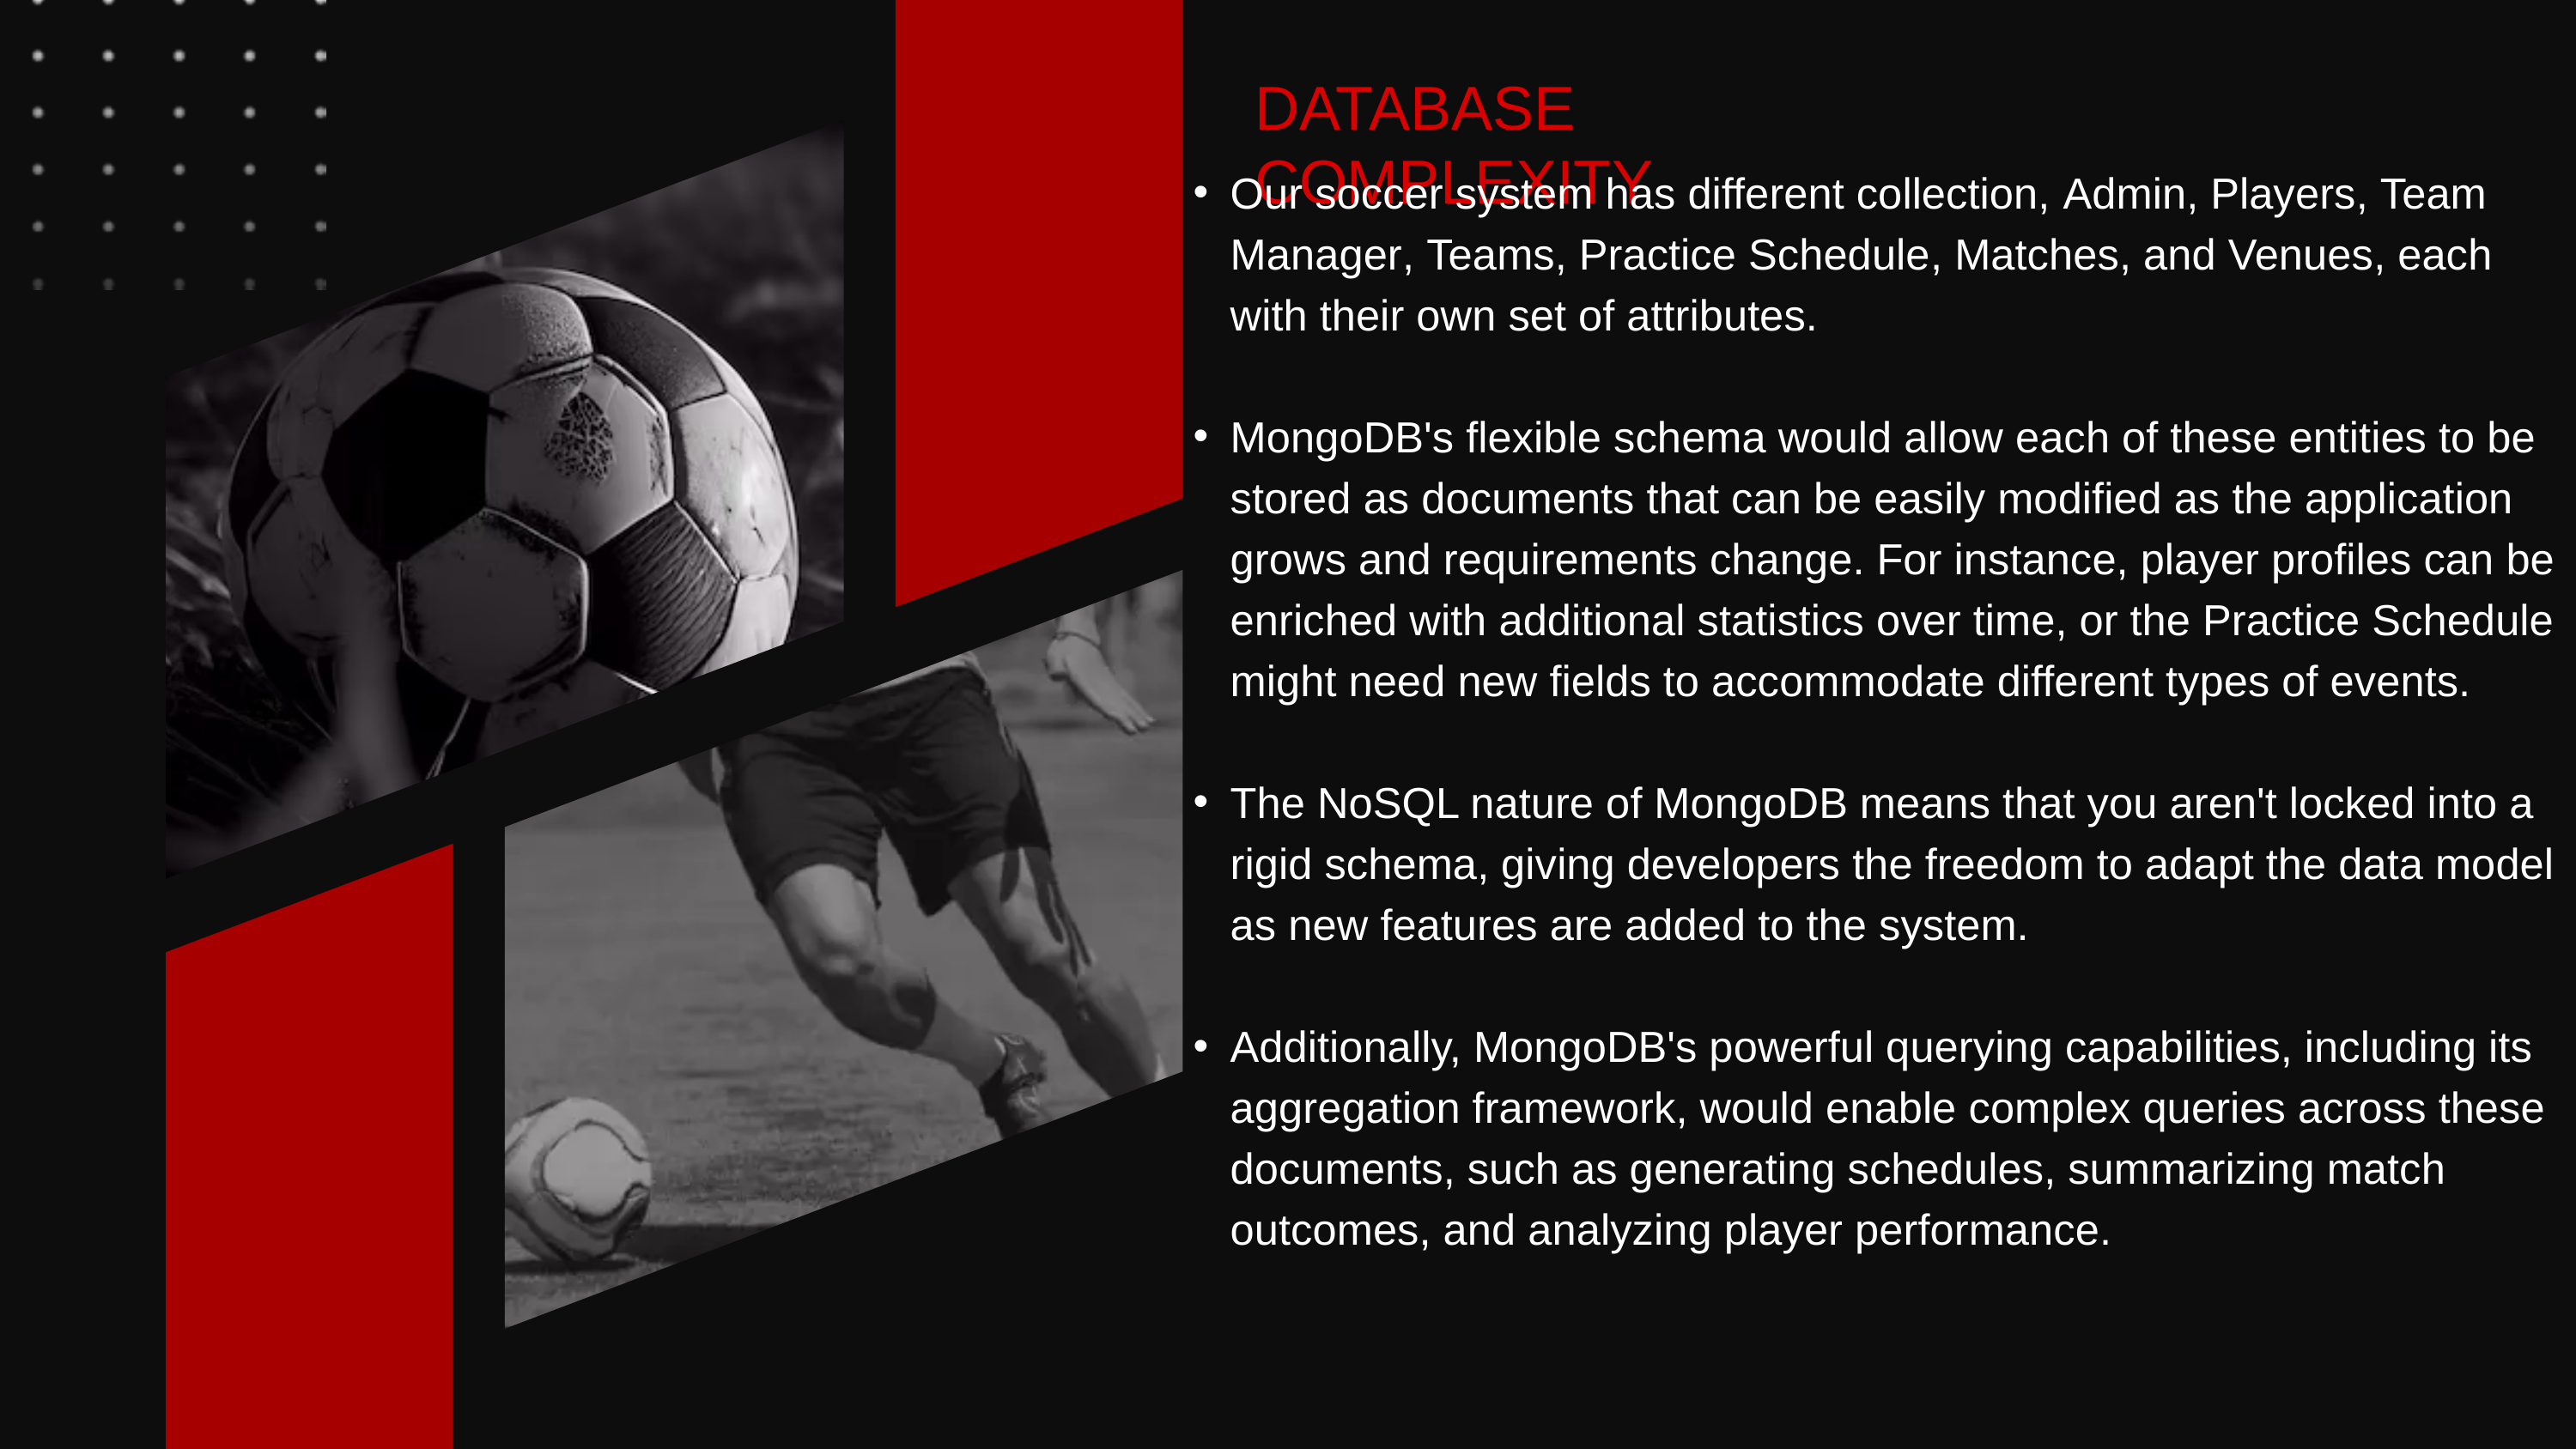

DATABASE COMPLEXITY

Our soccer system has different collection, Admin, Players, Team Manager, Teams, Practice Schedule, Matches, and Venues, each with their own set of attributes.

MongoDB's flexible schema would allow each of these entities to be stored as documents that can be easily modified as the application grows and requirements change. For instance, player profiles can be enriched with additional statistics over time, or the Practice Schedule might need new fields to accommodate different types of events.

The NoSQL nature of MongoDB means that you aren't locked into a rigid schema, giving developers the freedom to adapt the data model as new features are added to the system.

Additionally, MongoDB's powerful querying capabilities, including its aggregation framework, would enable complex queries across these documents, such as generating schedules, summarizing match outcomes, and analyzing player performance.